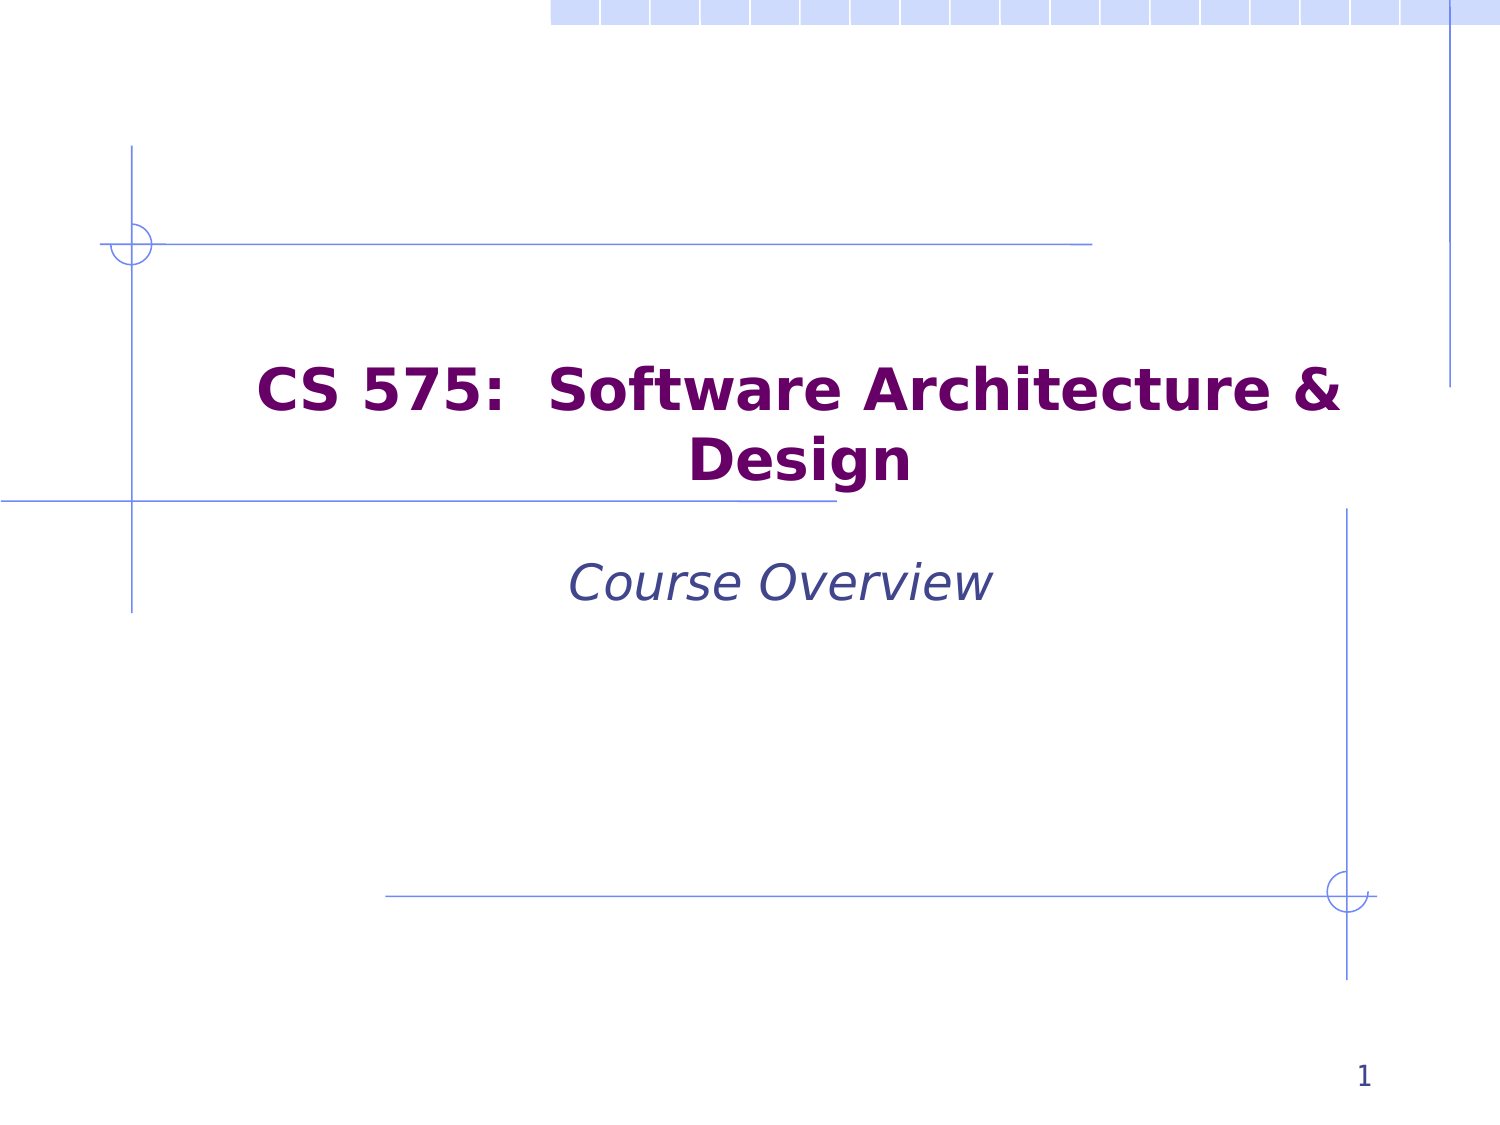

# CS 575:  Software Architecture & Design
Course Overview

1